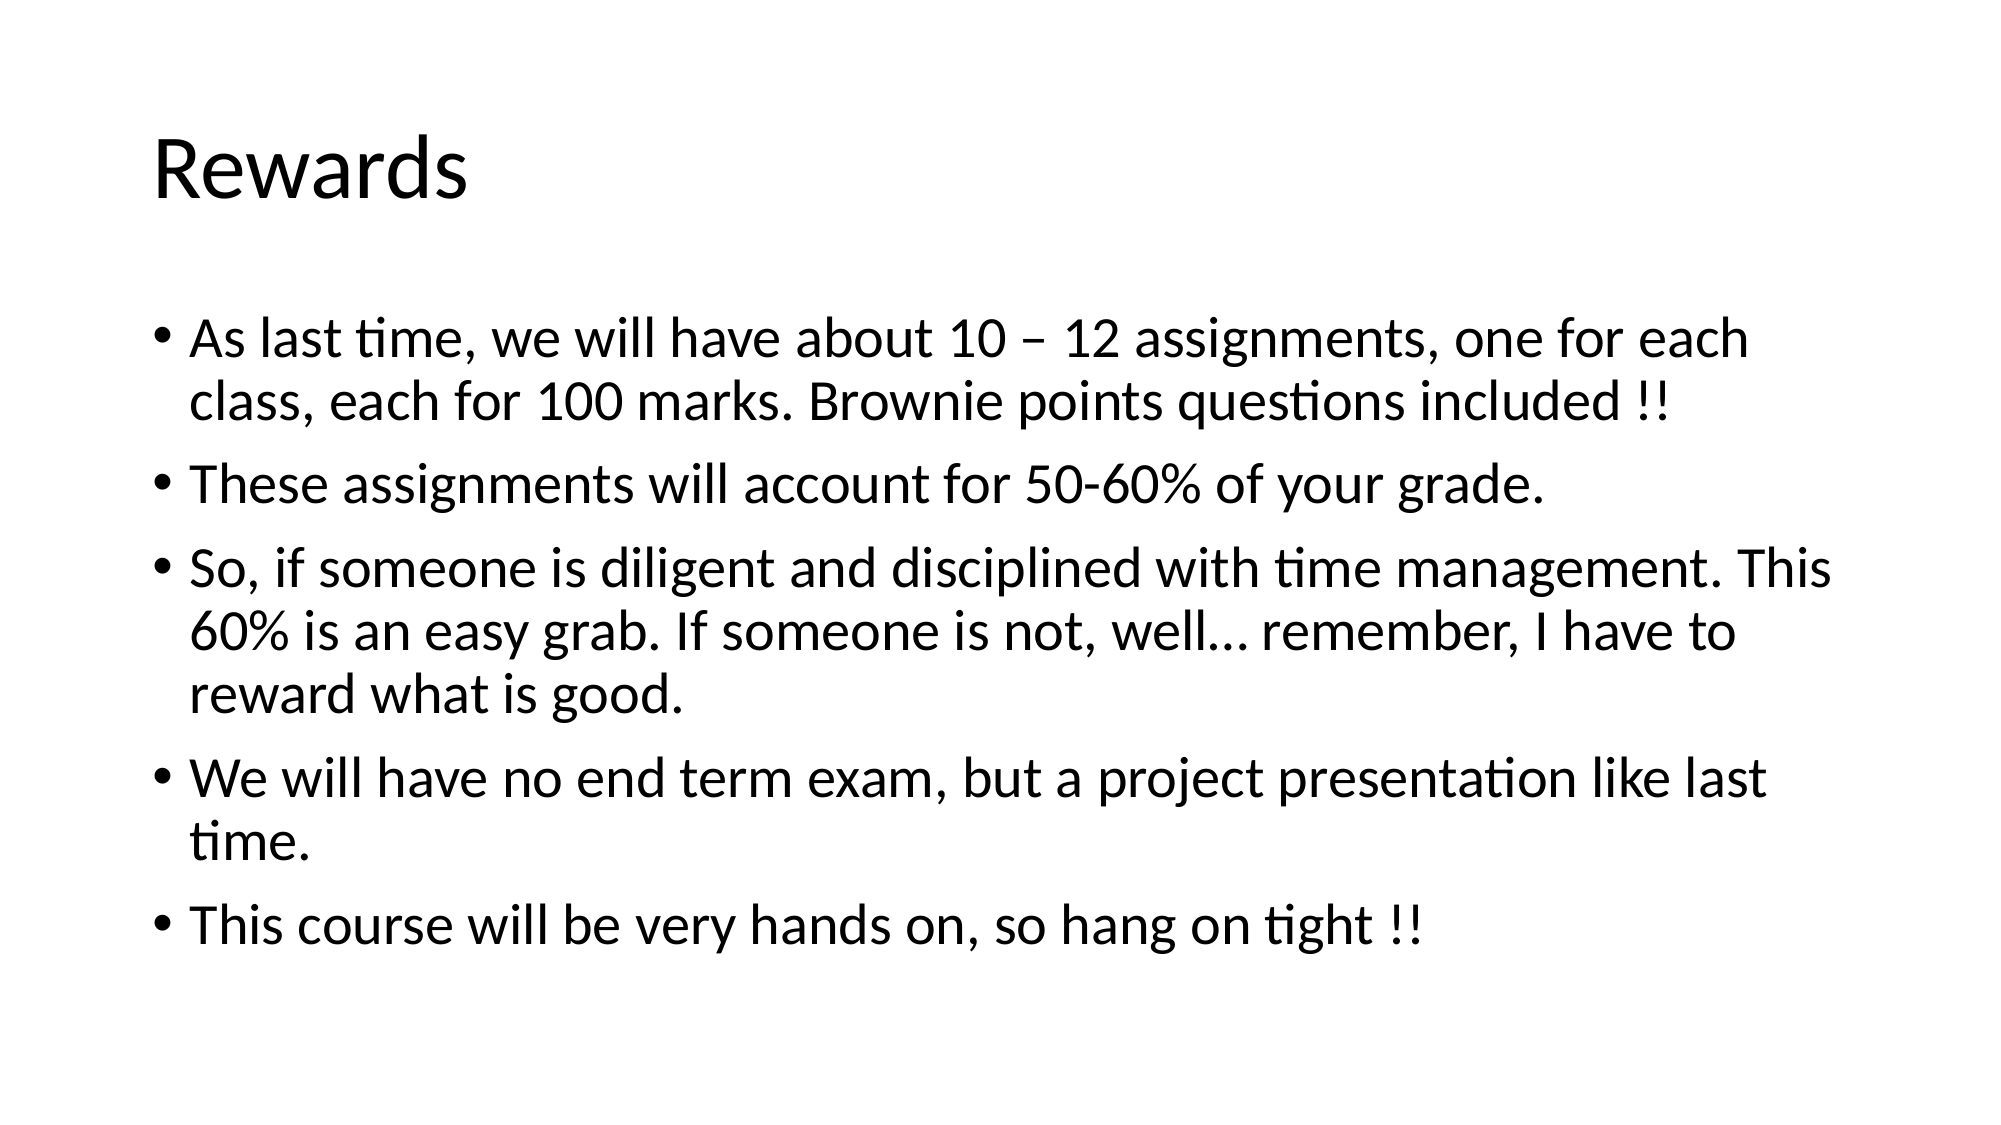

# Rewards
As last time, we will have about 10 – 12 assignments, one for each class, each for 100 marks. Brownie points questions included !!
These assignments will account for 50-60% of your grade.
So, if someone is diligent and disciplined with time management. This 60% is an easy grab. If someone is not, well… remember, I have to reward what is good.
We will have no end term exam, but a project presentation like last time.
This course will be very hands on, so hang on tight !!